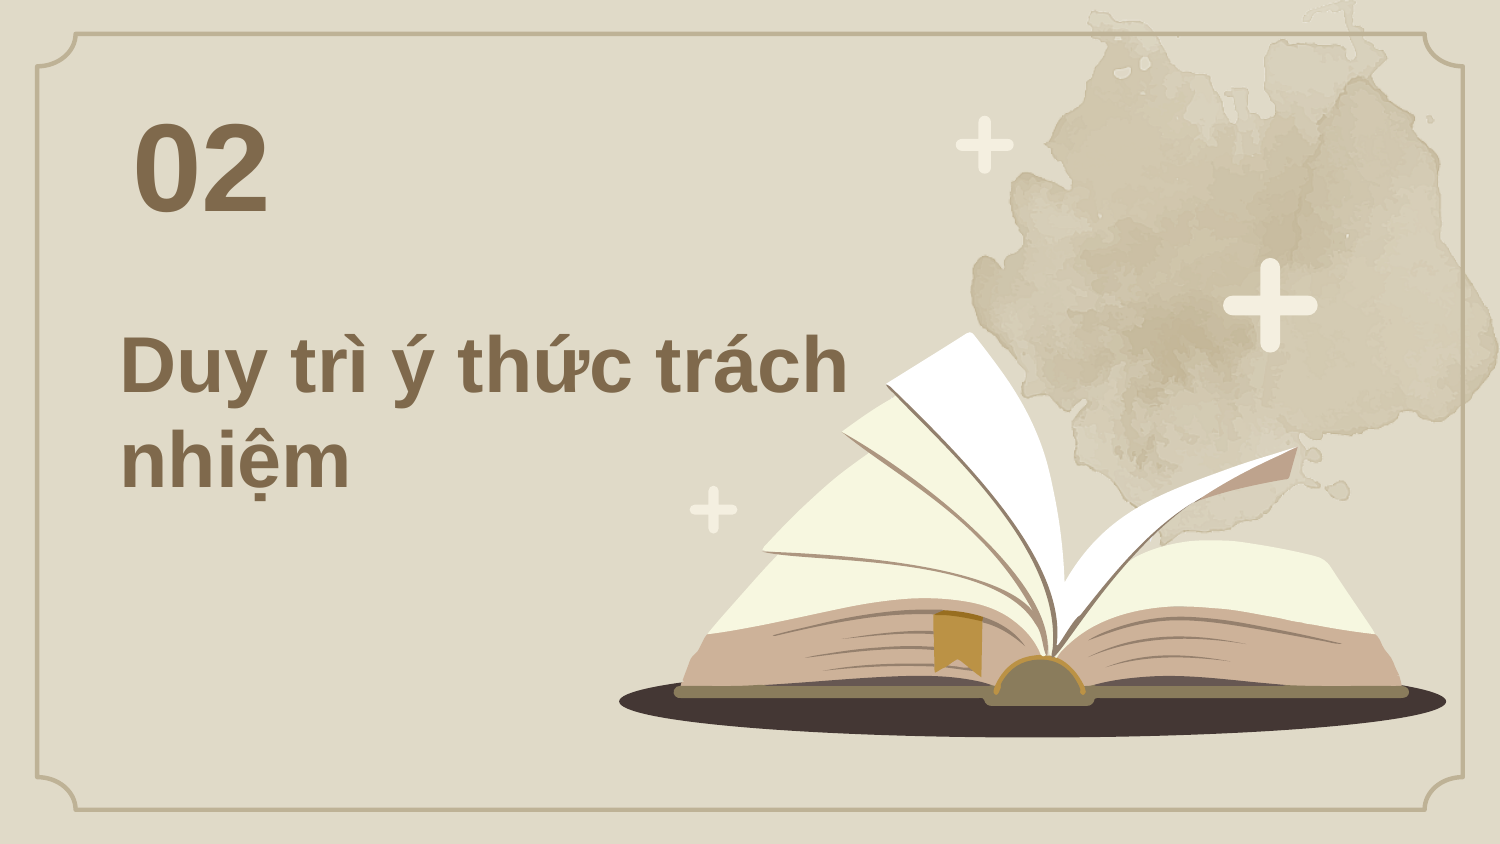

02

# Duy trì ý thức trách nhiệm